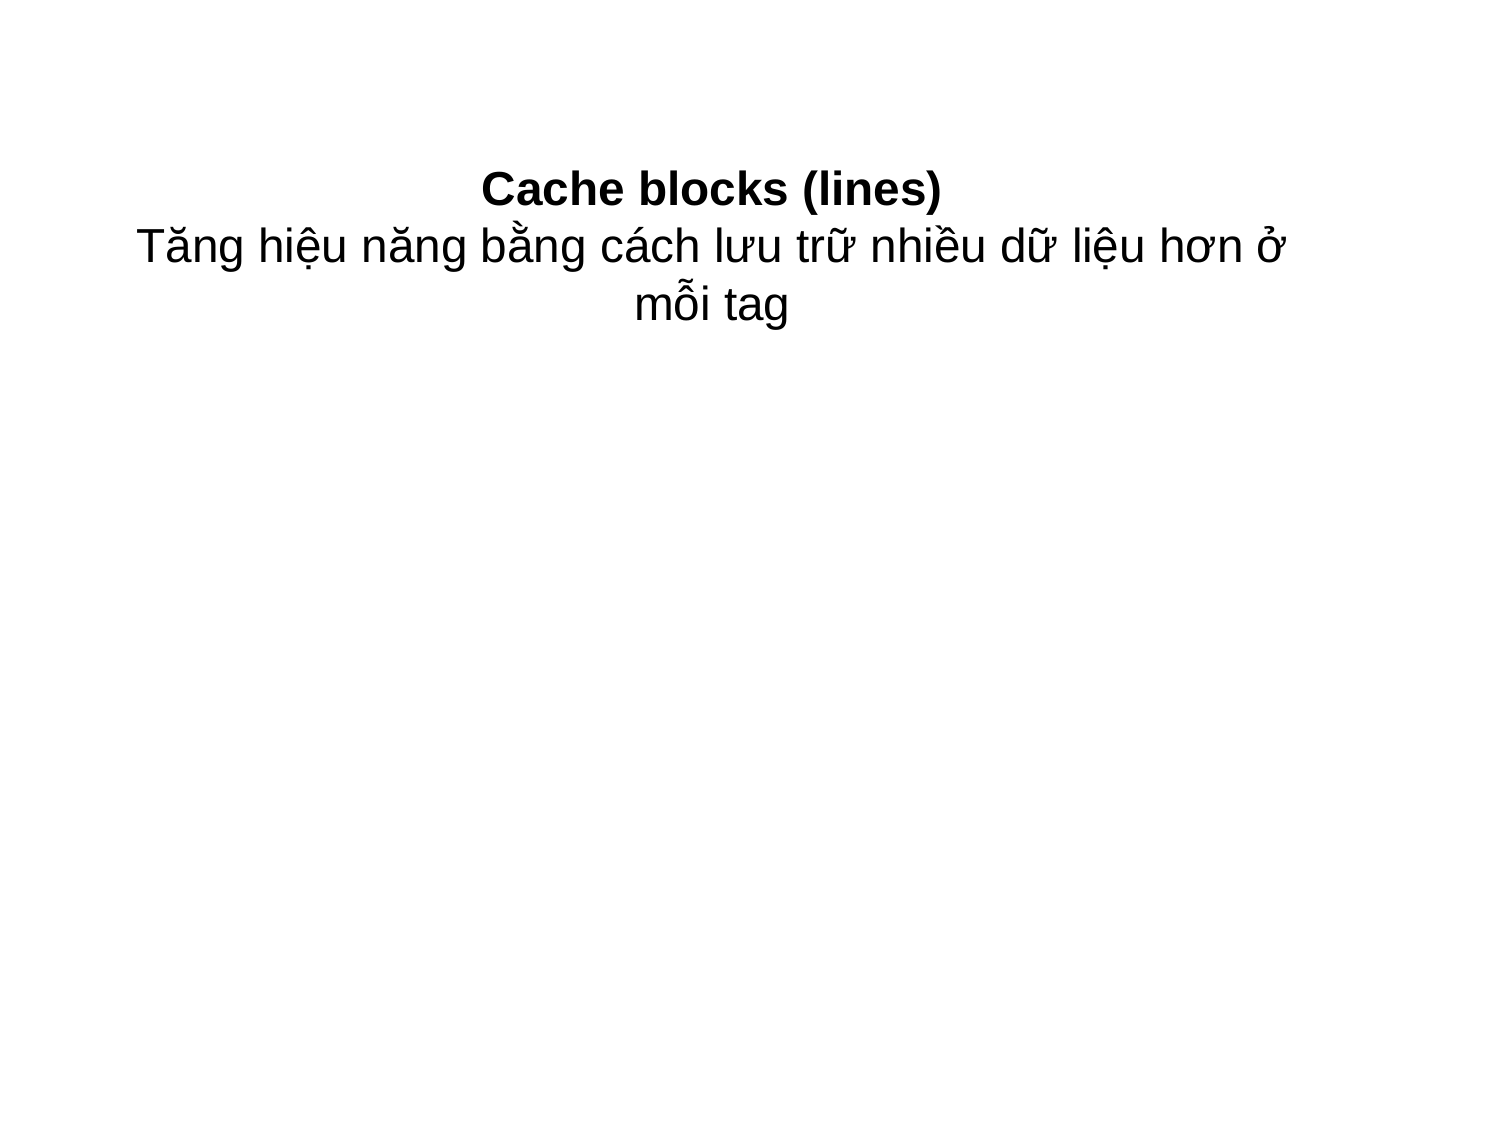

# Cache blocks (lines) Tăng hiệu năng bằng cách lưu trữ nhiều dữ liệu hơn ở mỗi tag